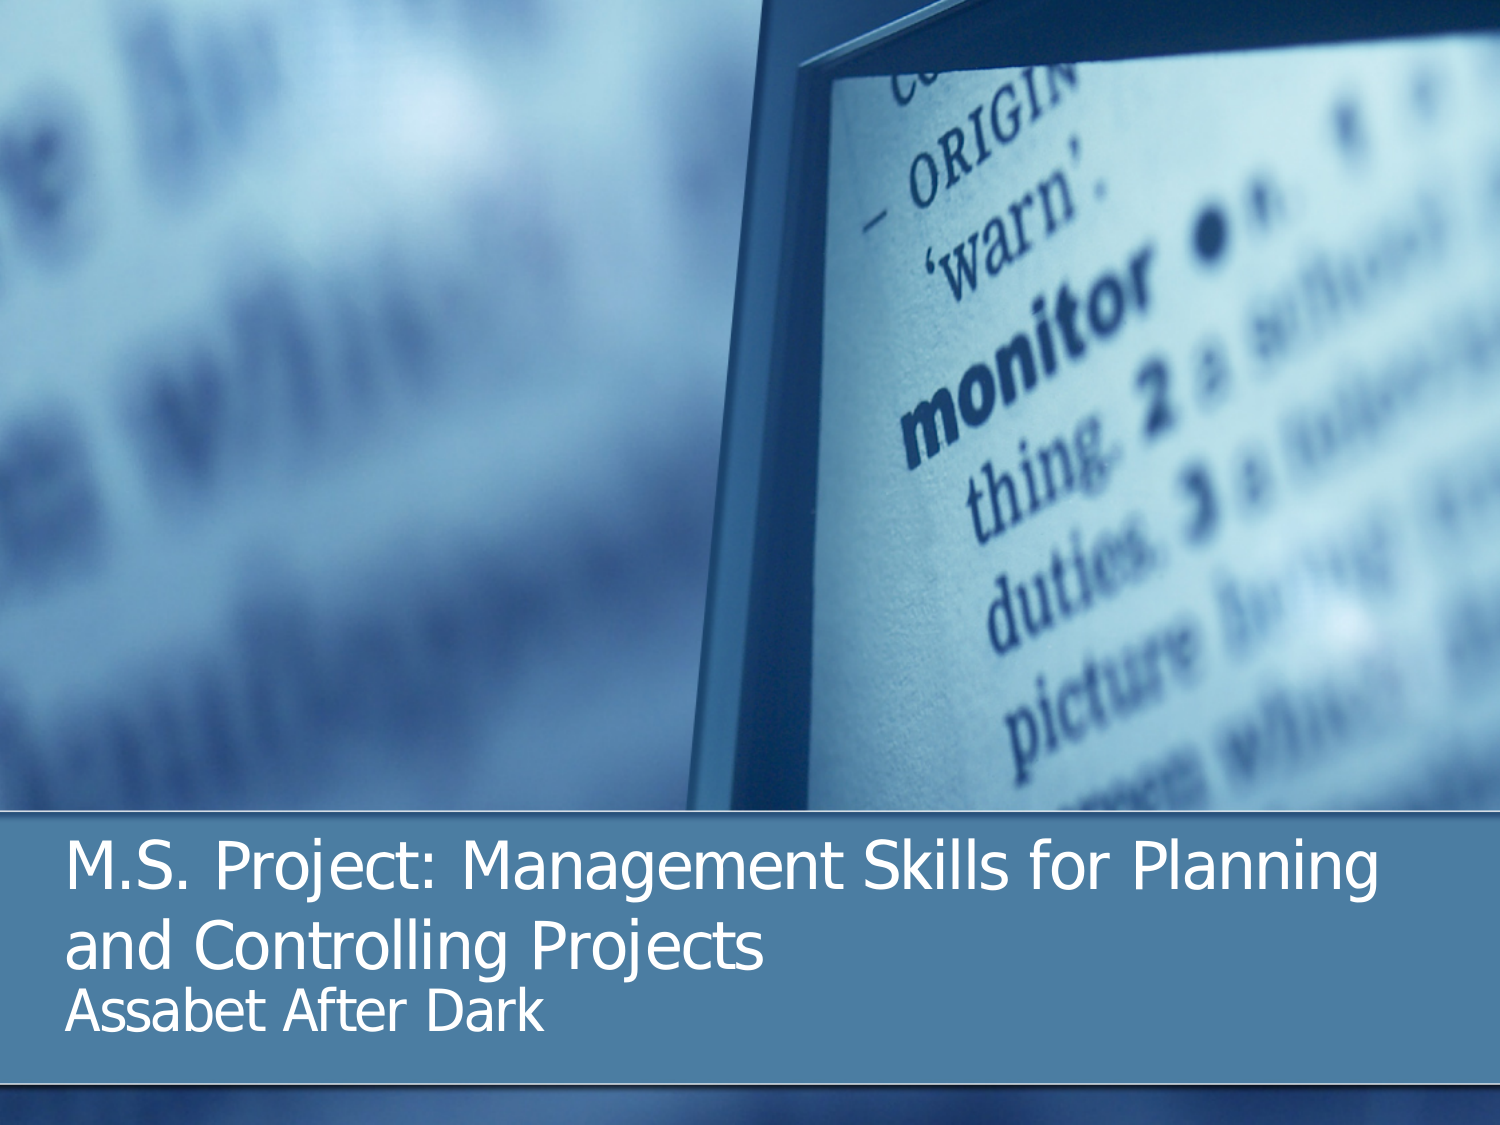

# M.S. Project: Management Skills for Planning and Controlling Projects
Assabet After Dark